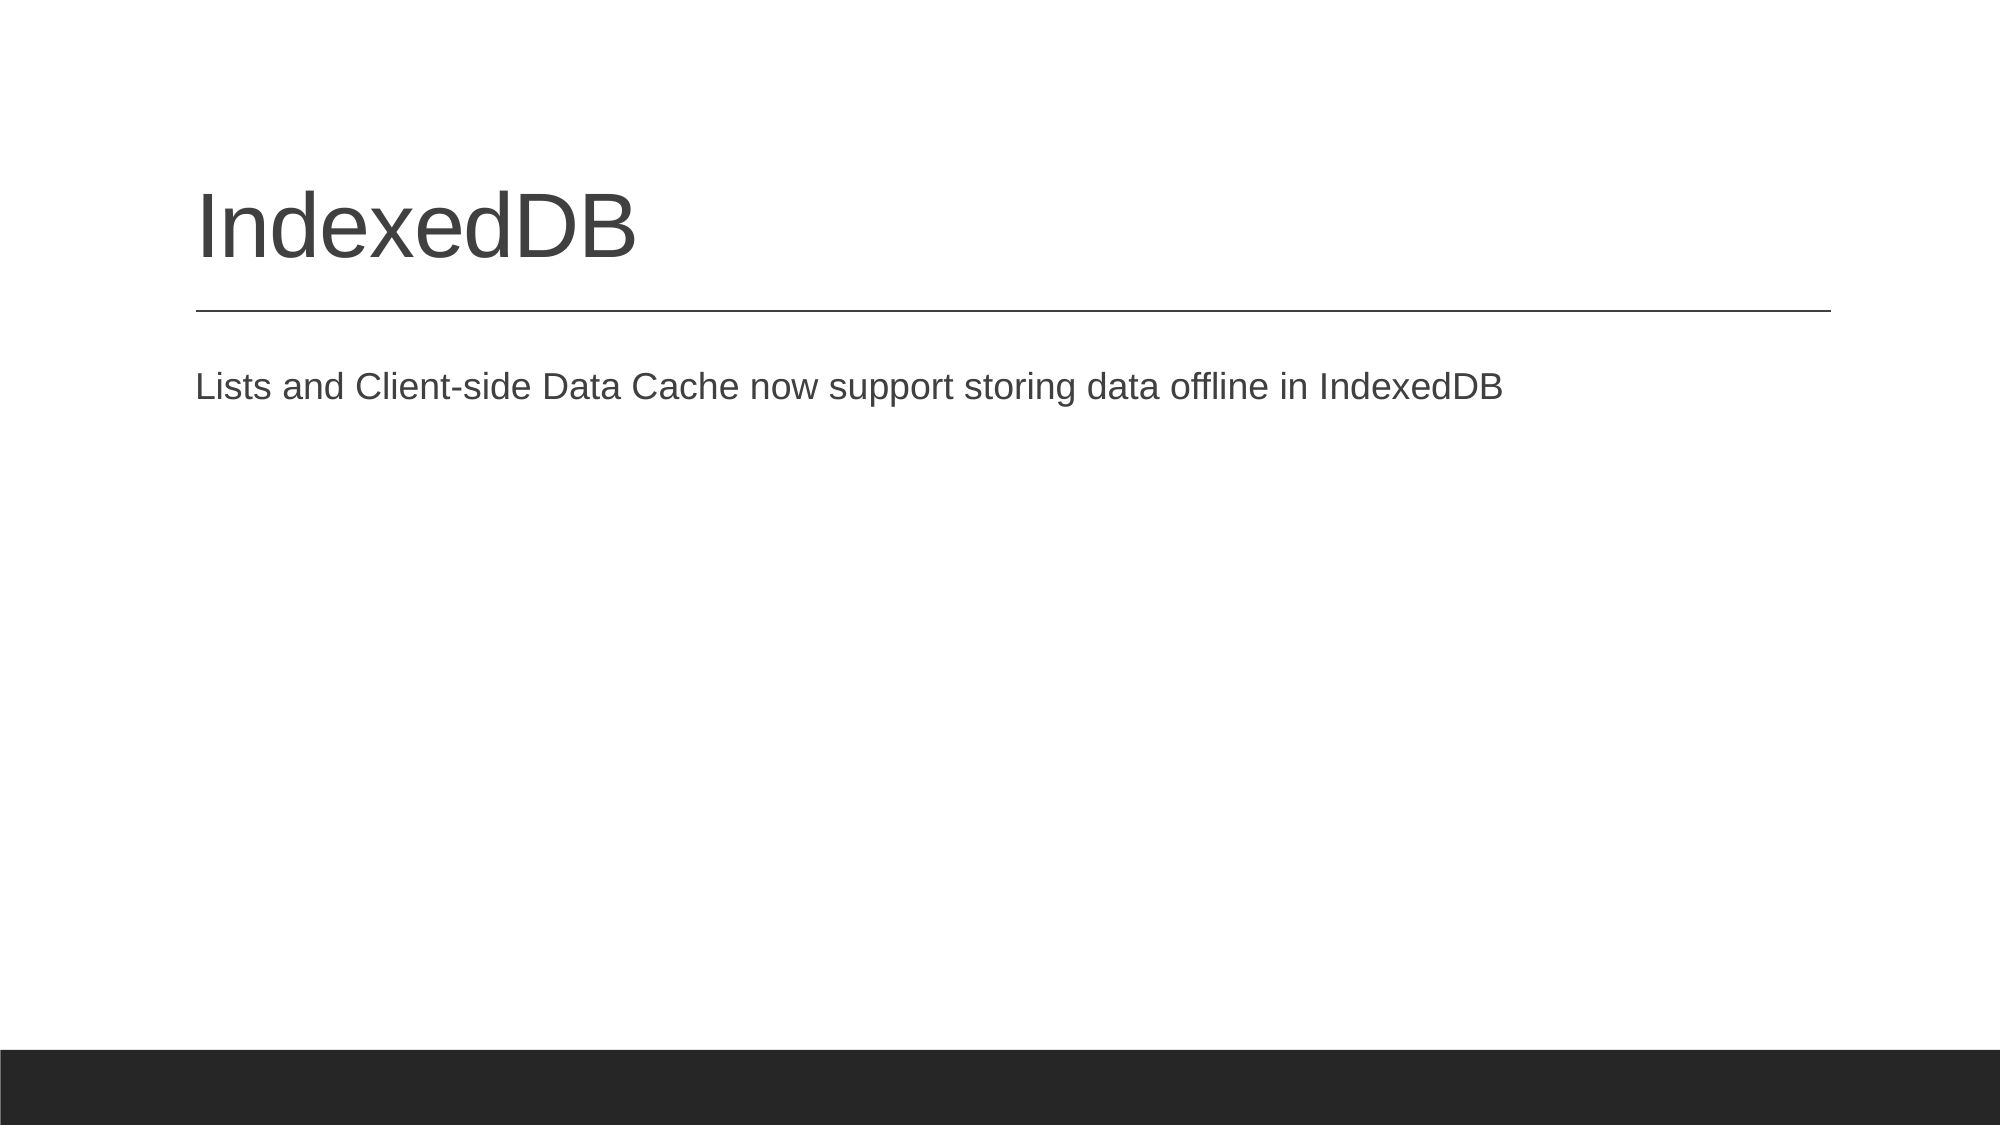

# IndexedDB
Lists and Client-side Data Cache now support storing data offline in IndexedDB